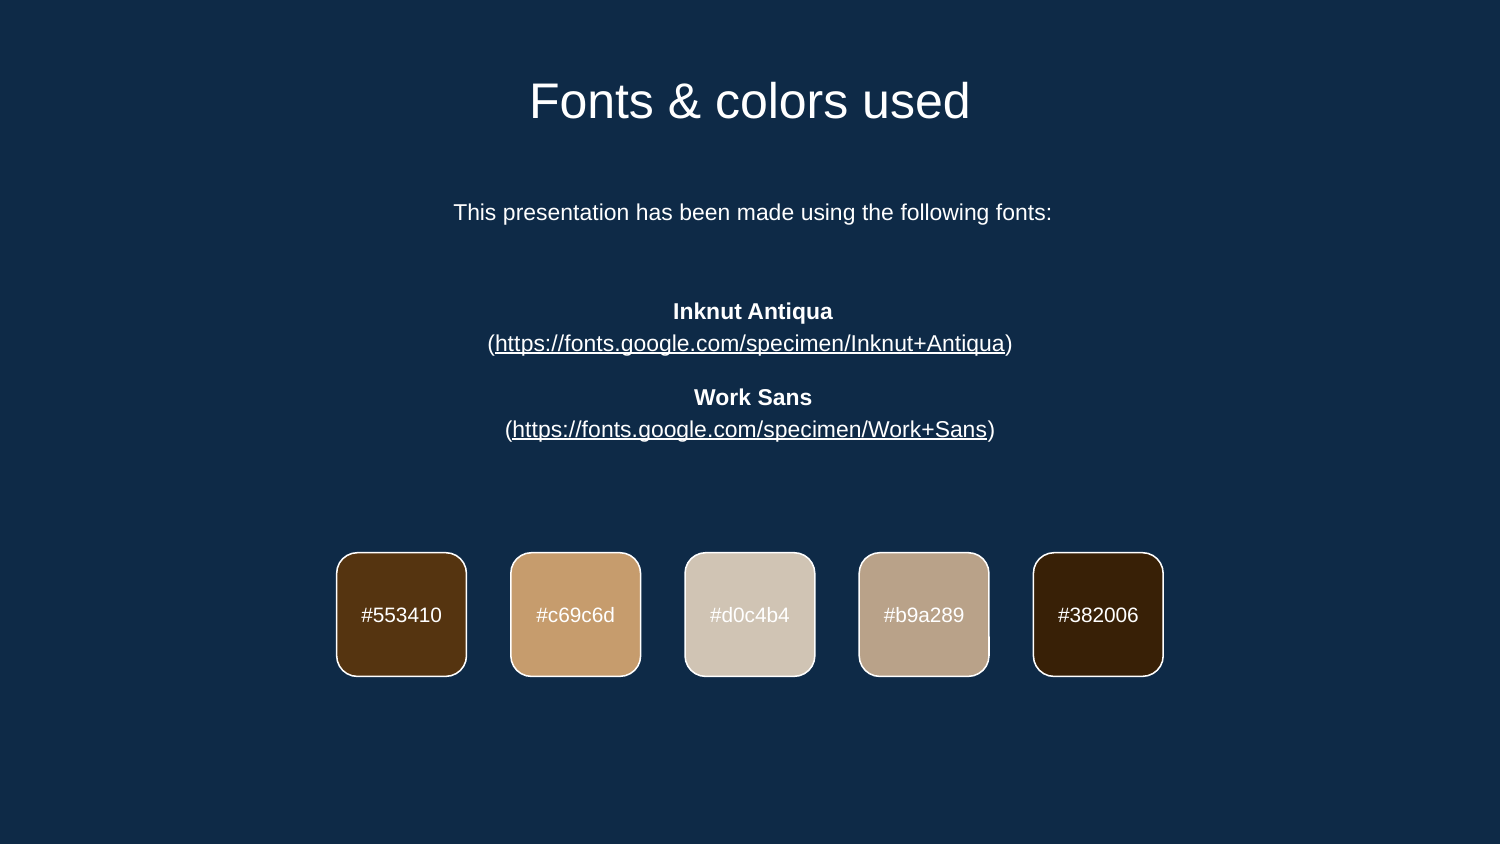

# Fonts & colors used
This presentation has been made using the following fonts:

Inknut Antiqua
(https://fonts.google.com/specimen/Inknut+Antiqua)

Work Sans
(https://fonts.google.com/specimen/Work+Sans)

#553410
#c69c6d
#d0c4b4
#b9a289
#382006